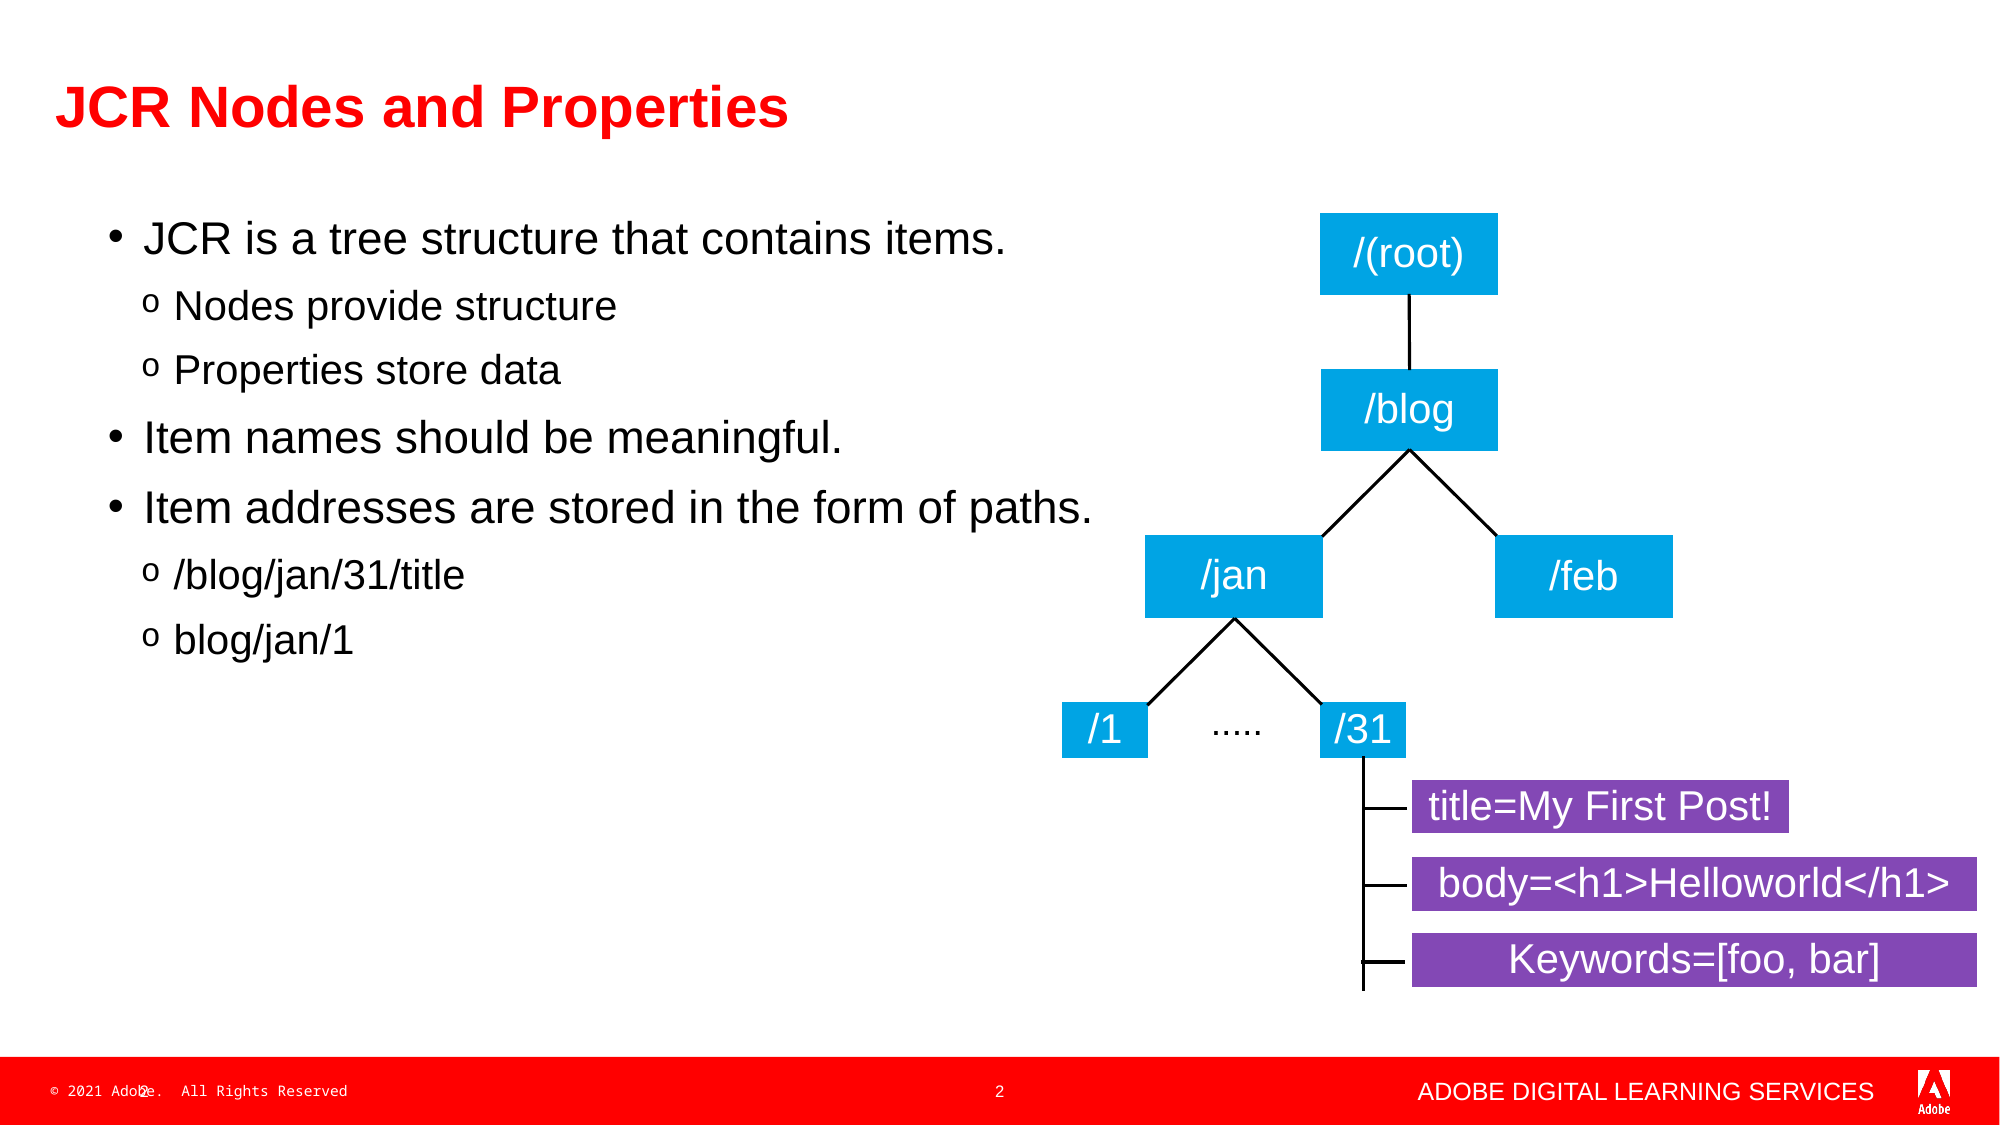

# JCR Nodes and Properties
JCR is a tree structure that contains items.
Nodes provide structure
Properties store data
Item names should be meaningful.
Item addresses are stored in the form of paths.
/blog/jan/31/title
blog/jan/1
/(root)
/blog
/jan
/feb
.....
/1
/31
title=My First Post!
body=<h1>Helloworld</h1>
Keywords=[foo, bar]
2